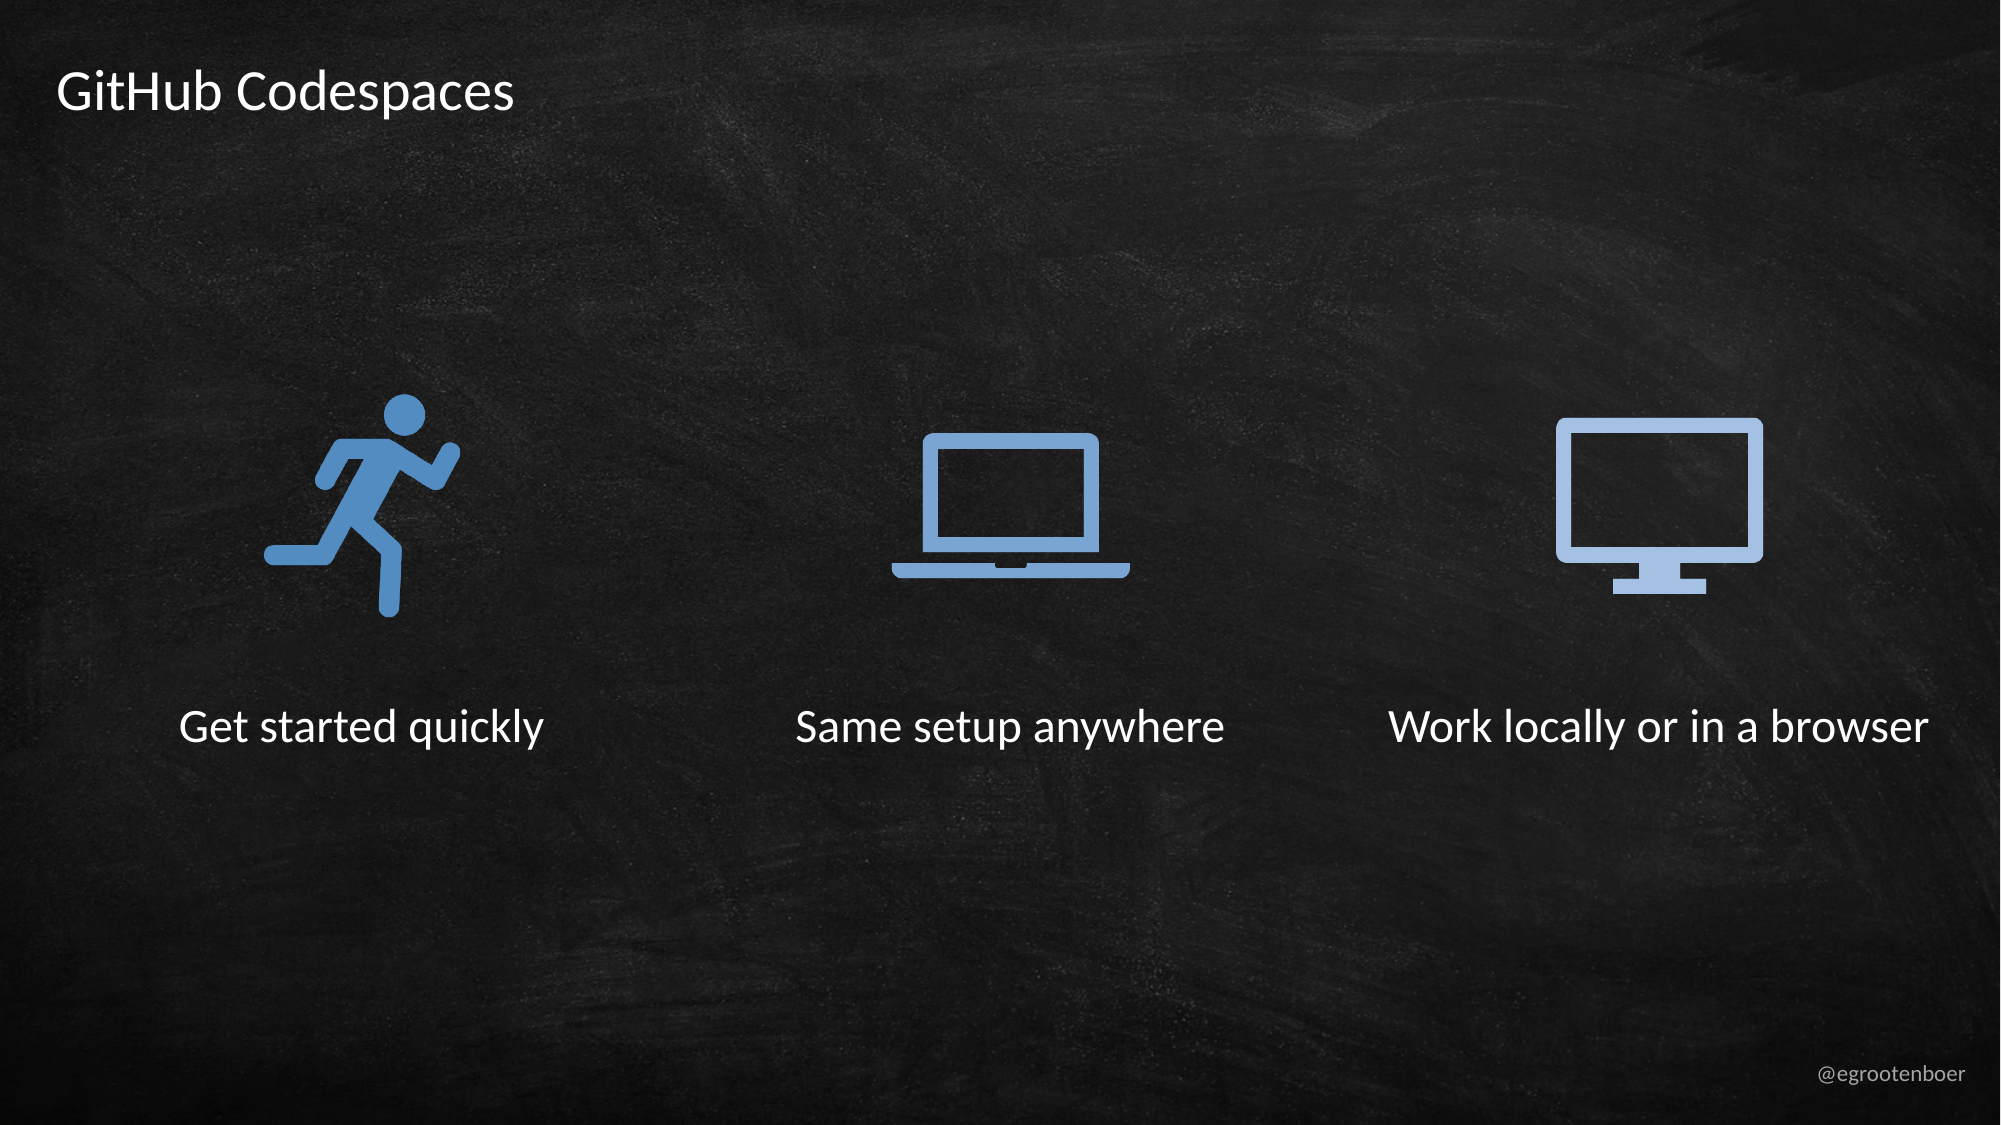

# GitHub Codespaces
Get started quickly
Same setup anywhere
Work locally or in a browser